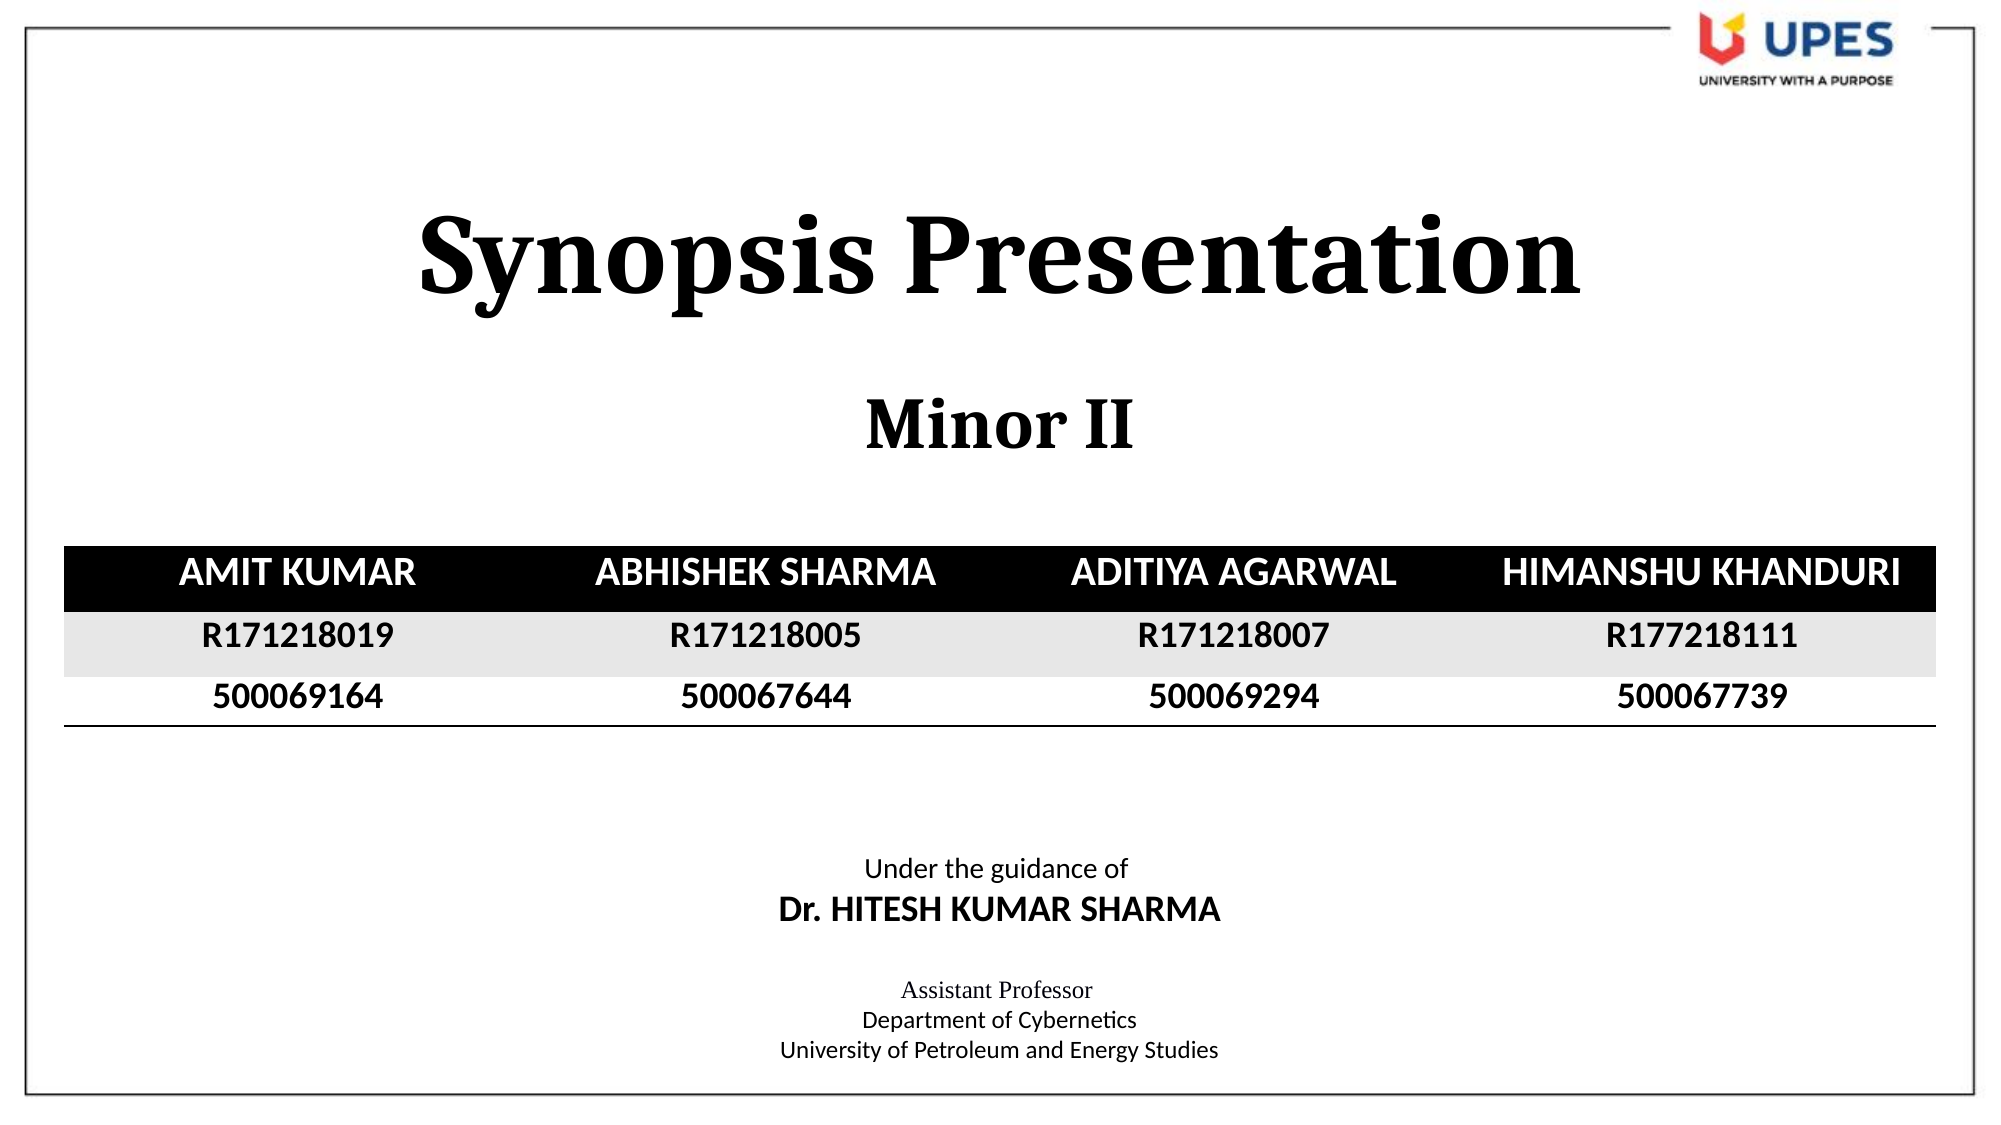

Synopsis Presentation
Minor II
| AMIT KUMAR | ABHISHEK SHARMA | ADITIYA AGARWAL | HIMANSHU KHANDURI |
| --- | --- | --- | --- |
| R171218019 | R171218005 | R171218007 | R177218111 |
| 500069164 | 500067644 | 500069294 | 500067739 |
Under the guidance of
Dr. HITESH KUMAR SHARMA
Assistant Professor
Department of Cybernetics
University of Petroleum and Energy Studies